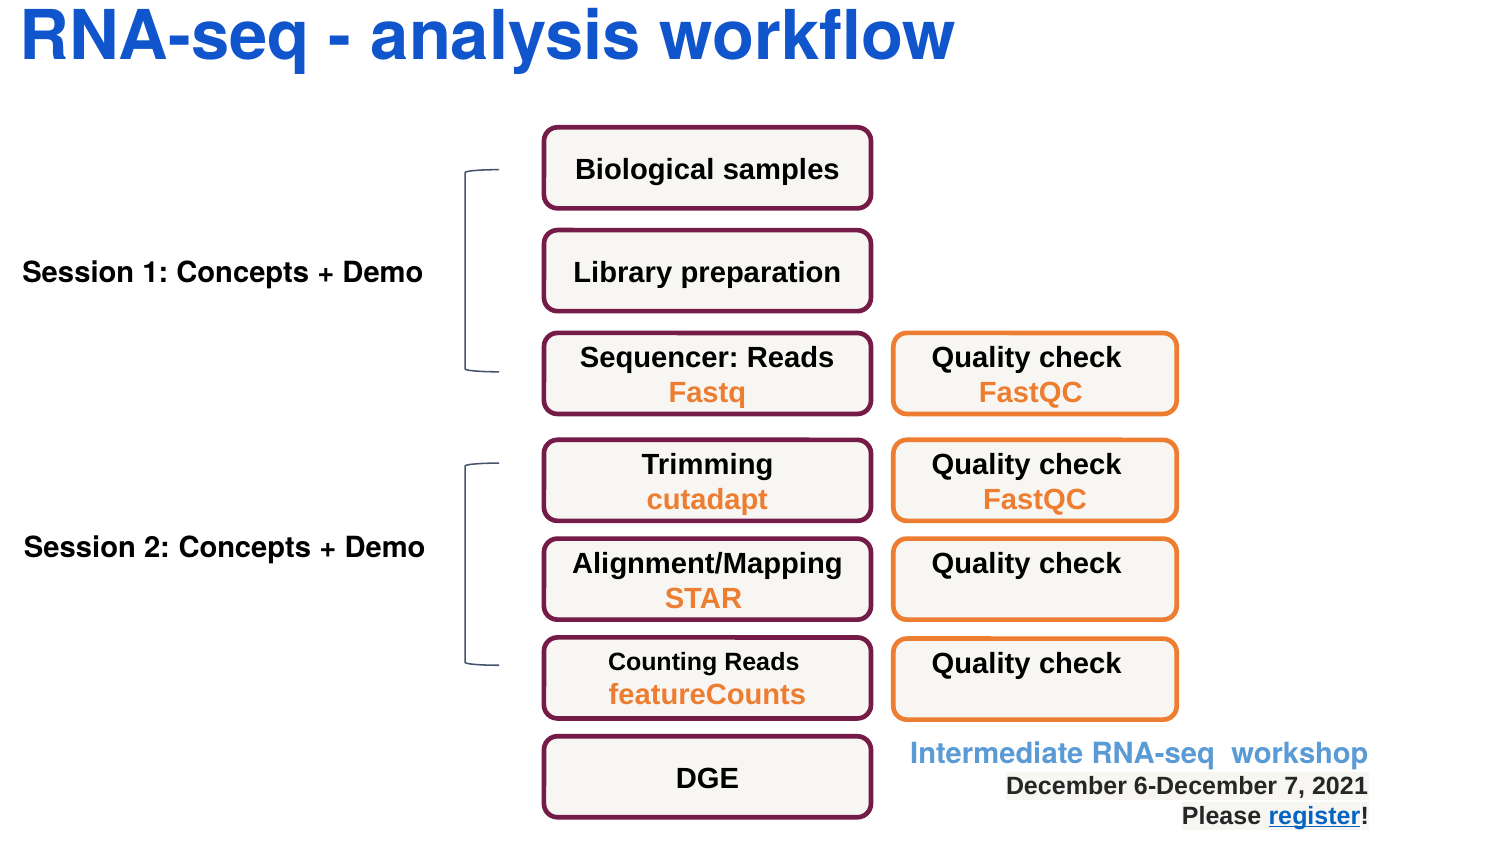

# RNA-seq - analysis workflow
Biological samples

Library preparation
Session 1: Concepts + Demo
Sequencer: Reads Fastq
Quality check
FastQC
Trimming
cutadapt
Quality check
FastQC

Session 2: Concepts + Demo

Alignment/Mapping
STAR
Quality check

Counting Reads
featureCounts
Quality check

Intermediate RNA-seq  workshop
December 6-December 7, 2021
Please register!
DGE